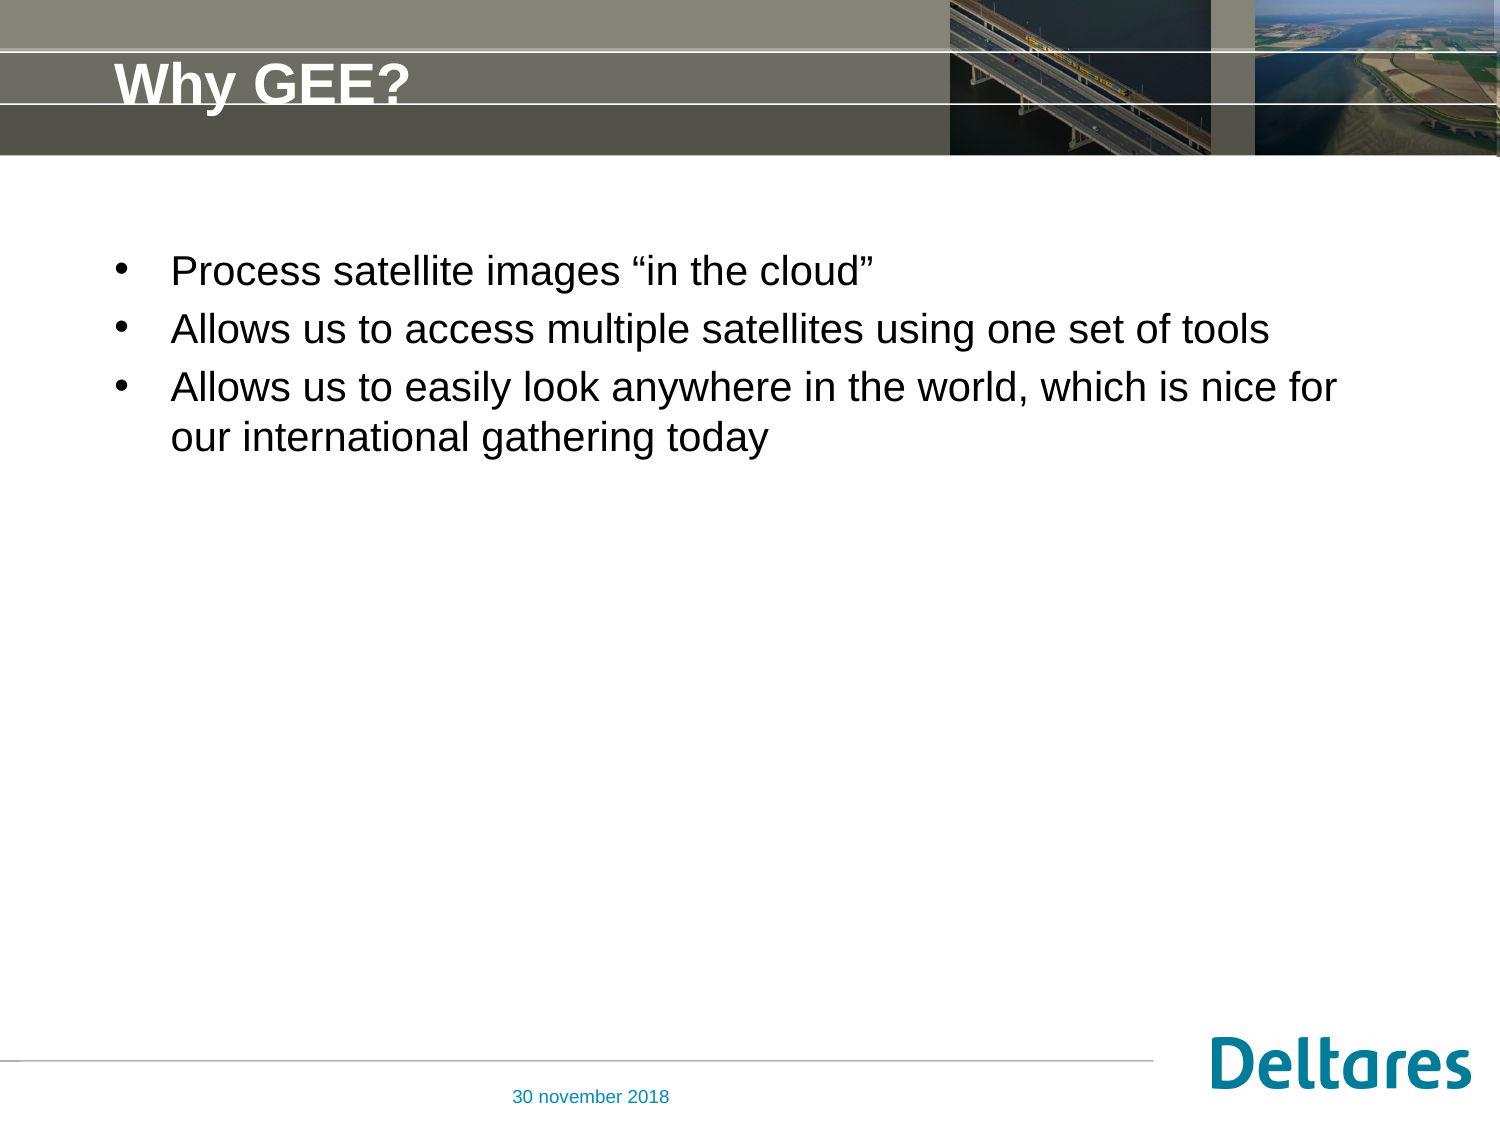

# Why GEE?
Process satellite images “in the cloud”
Allows us to access multiple satellites using one set of tools
Allows us to easily look anywhere in the world, which is nice for our international gathering today
30 november 2018